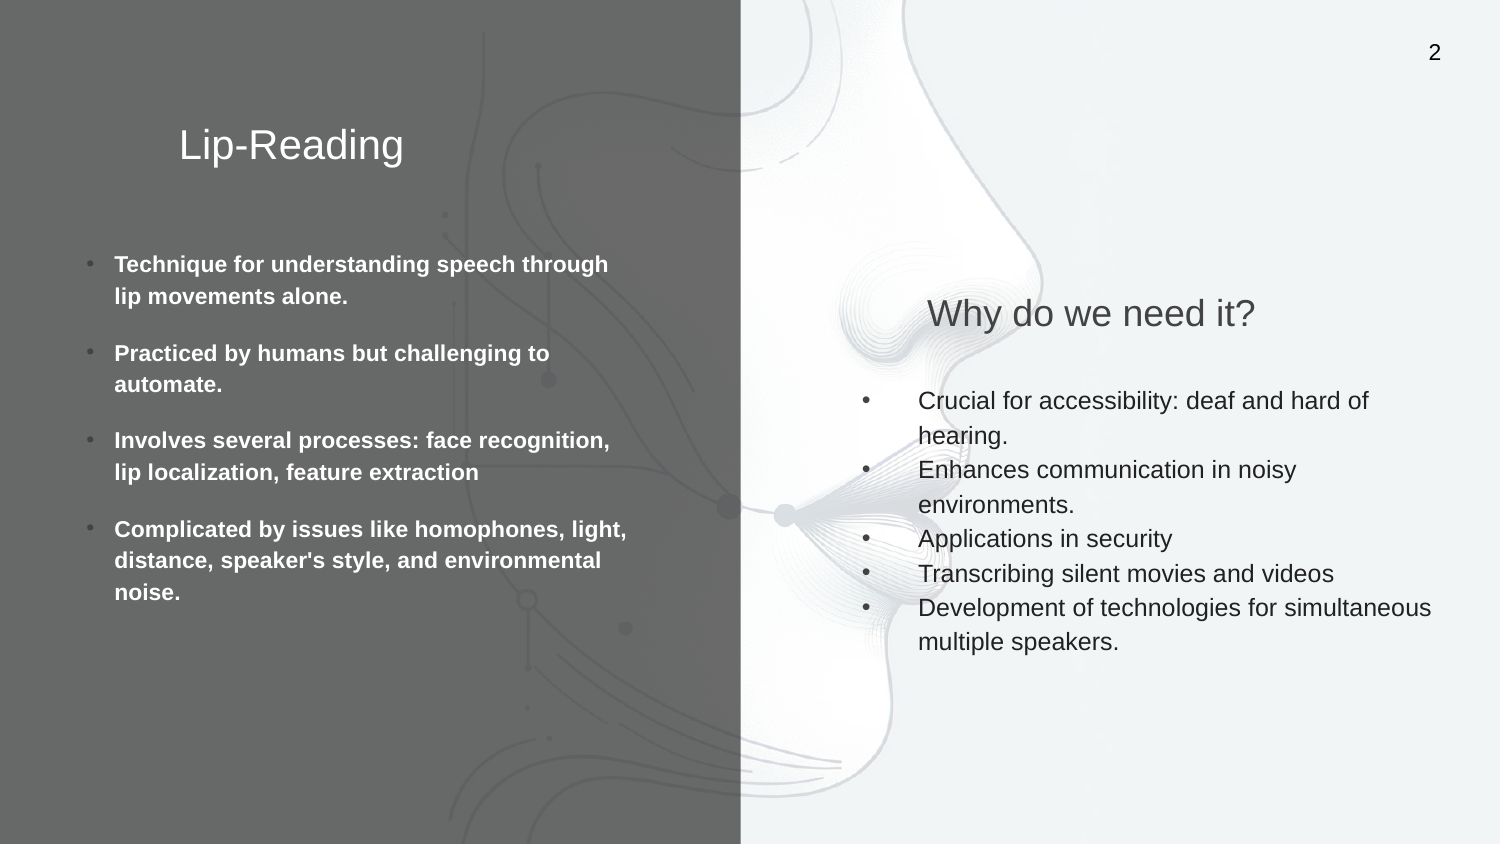

2
# Lip-Reading
Technique for understanding speech through lip movements alone.
Practiced by humans but challenging to automate.
Involves several processes: face recognition, lip localization, feature extraction
Complicated by issues like homophones, light, distance, speaker's style, and environmental noise.
Why do we need it?
Crucial for accessibility: deaf and hard of hearing.
Enhances communication in noisy environments.
Applications in security
Transcribing silent movies and videos
Development of technologies for simultaneous multiple speakers.